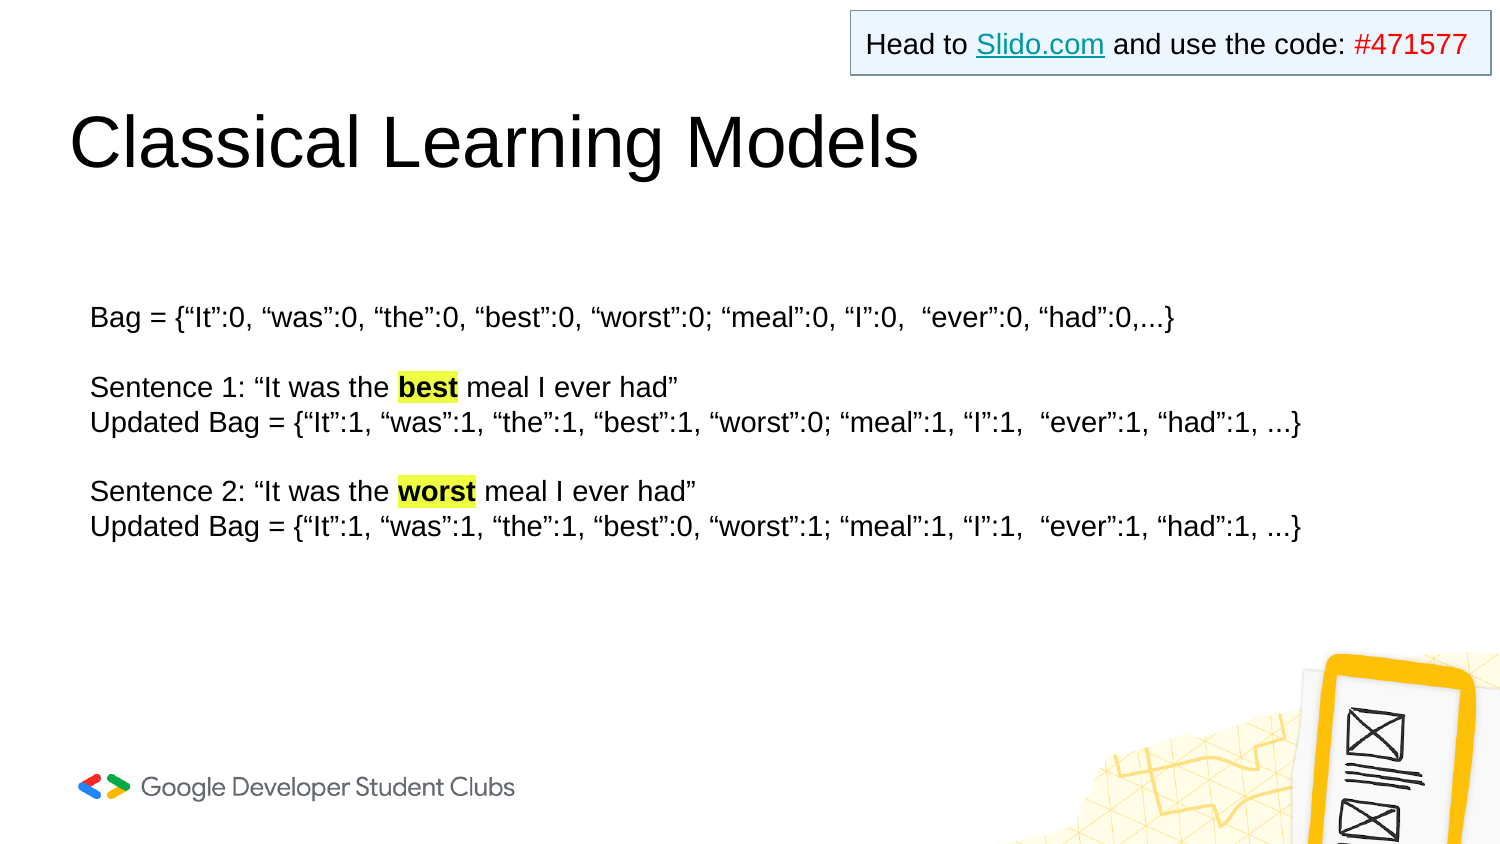

Head to Slido.com and use the code: #471577
# Classical Learning Models
Bag = {“It”:0, “was”:0, “the”:0, “best”:0, “worst”:0; “meal”:0, “I”:0,  “ever”:0, “had”:0,...}

Sentence 1: “It was the best meal I ever had”
Updated Bag = {“It”:1, “was”:1, “the”:1, “best”:1, “worst”:0; “meal”:1, “I”:1,  “ever”:1, “had”:1, ...}

Sentence 2: “It was the worst meal I ever had”
Updated Bag = {“It”:1, “was”:1, “the”:1, “best”:0, “worst”:1; “meal”:1, “I”:1,  “ever”:1, “had”:1, ...}